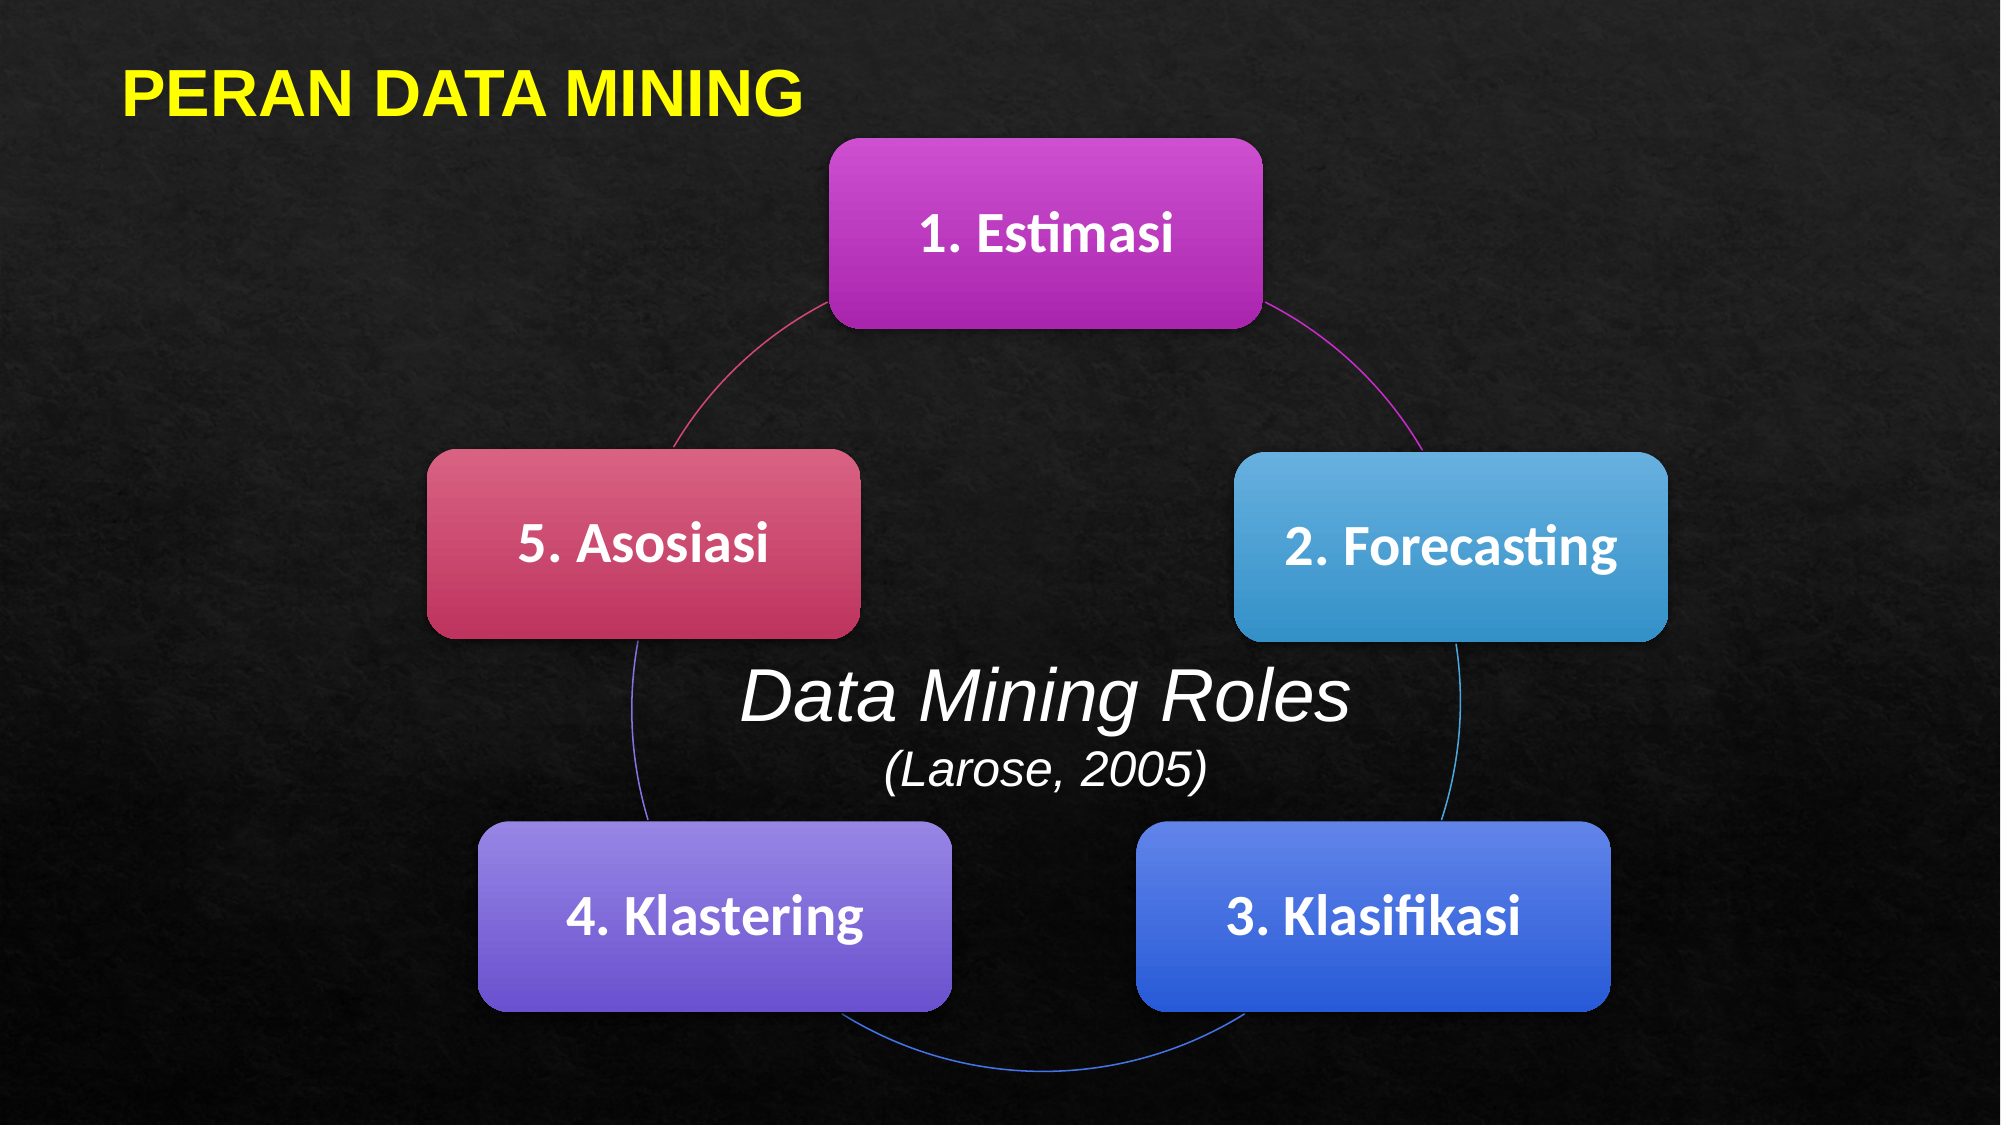

PERAN DATA MINING

1. Estimasi

5. Asosiasi
2. Forecasting

3. Klasifikasi
4. Klastering
Data Mining Roles
(Larose, 2005)